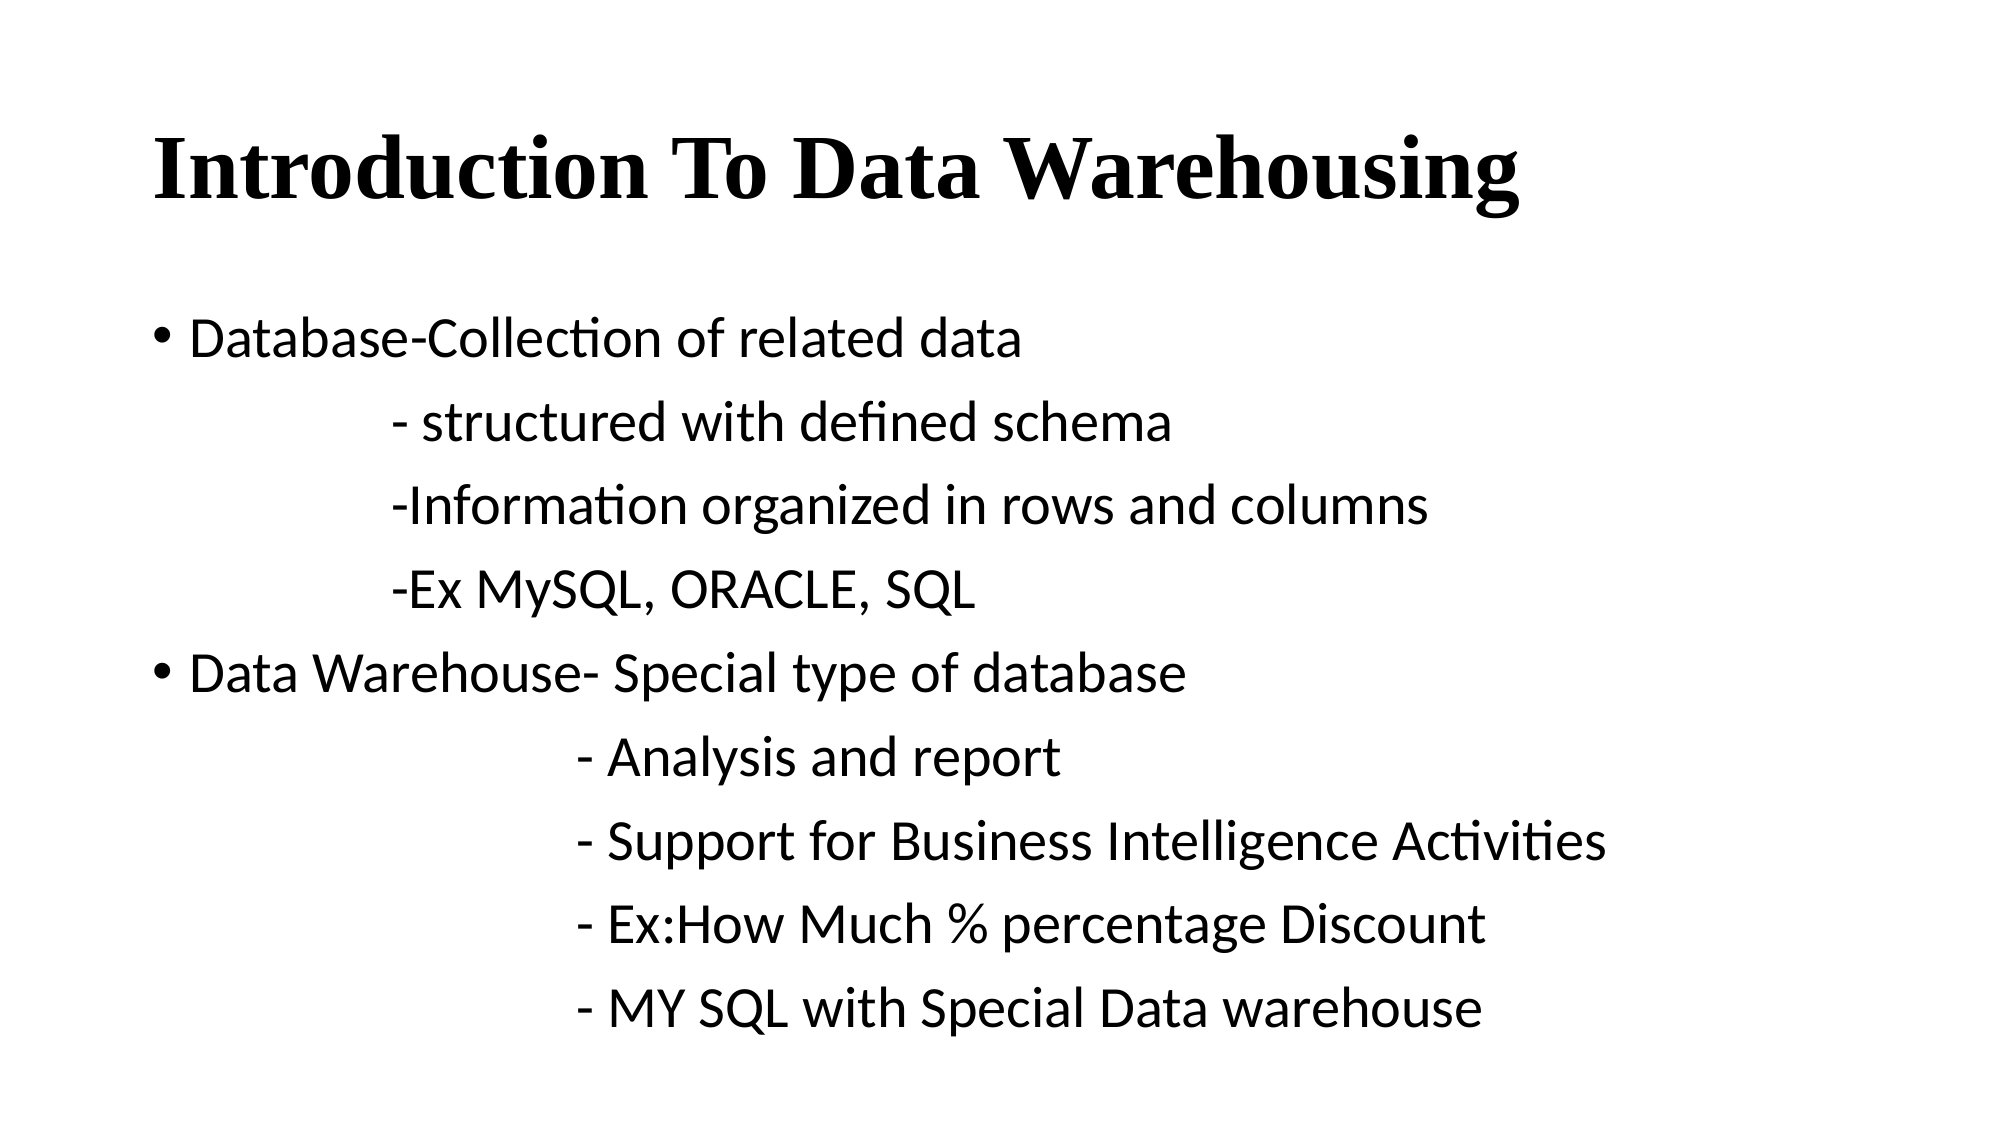

# Introduction To Data Warehousing
Database-Collection of related data
                  - structured with defined schema
                  -Information organized in rows and columns
                  -Ex MySQL, ORACLE, SQL
Data Warehouse- Special type of database
                                - Analysis and report
                                - Support for Business Intelligence Activities
                                - Ex:How Much % percentage Discount
                                - MY SQL with Special Data warehouse